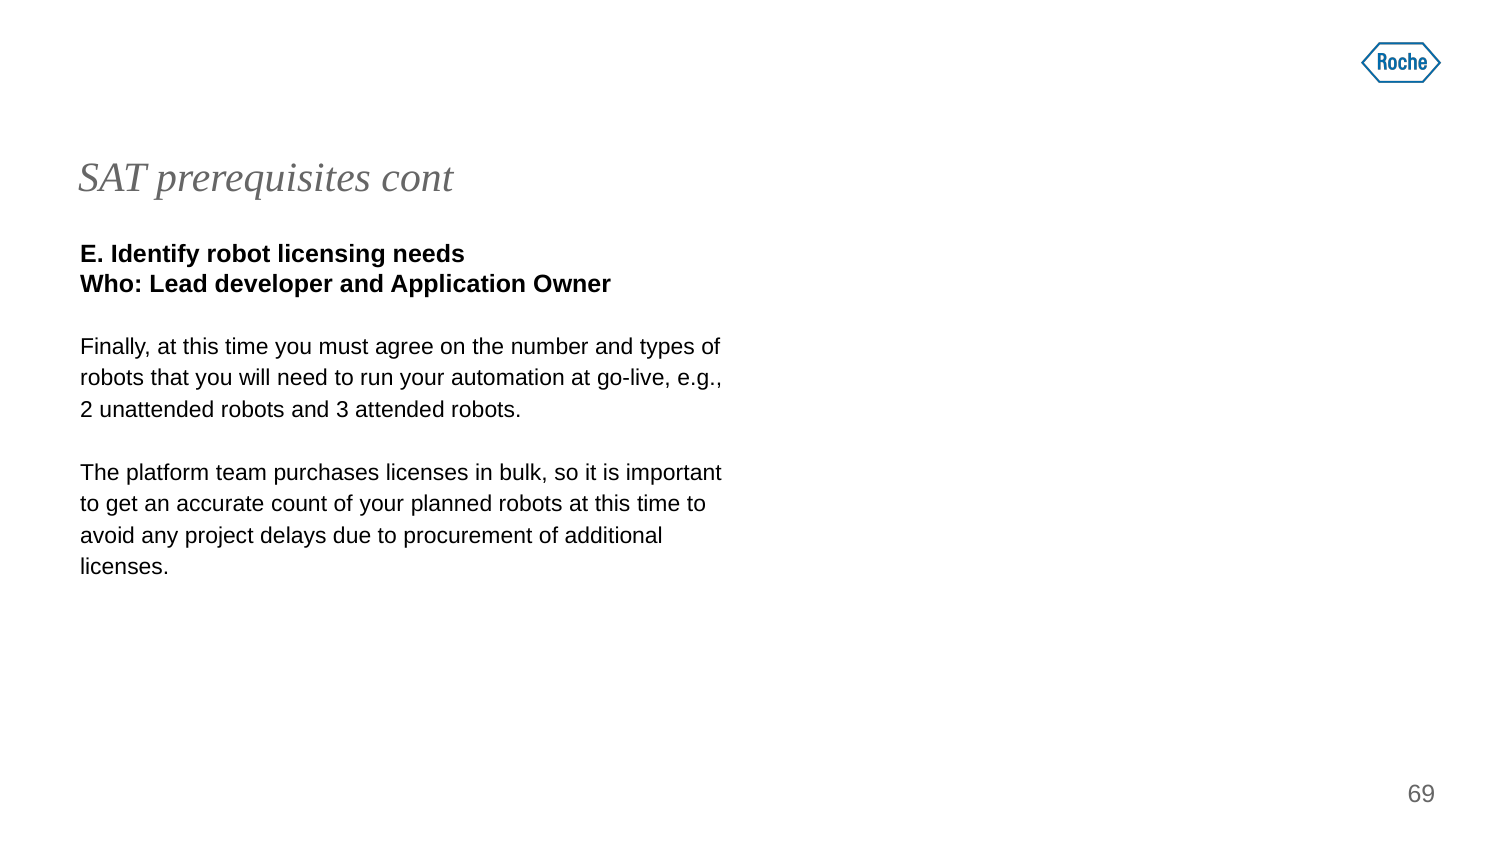

SAT prerequisites cont
E. Identify robot licensing needs
Who: Lead developer and Application Owner

Finally, at this time you must agree on the number and types of robots that you will need to run your automation at go-live, e.g., 2 unattended robots and 3 attended robots.

The platform team purchases licenses in bulk, so it is important to get an accurate count of your planned robots at this time to avoid any project delays due to procurement of additional licenses.

69